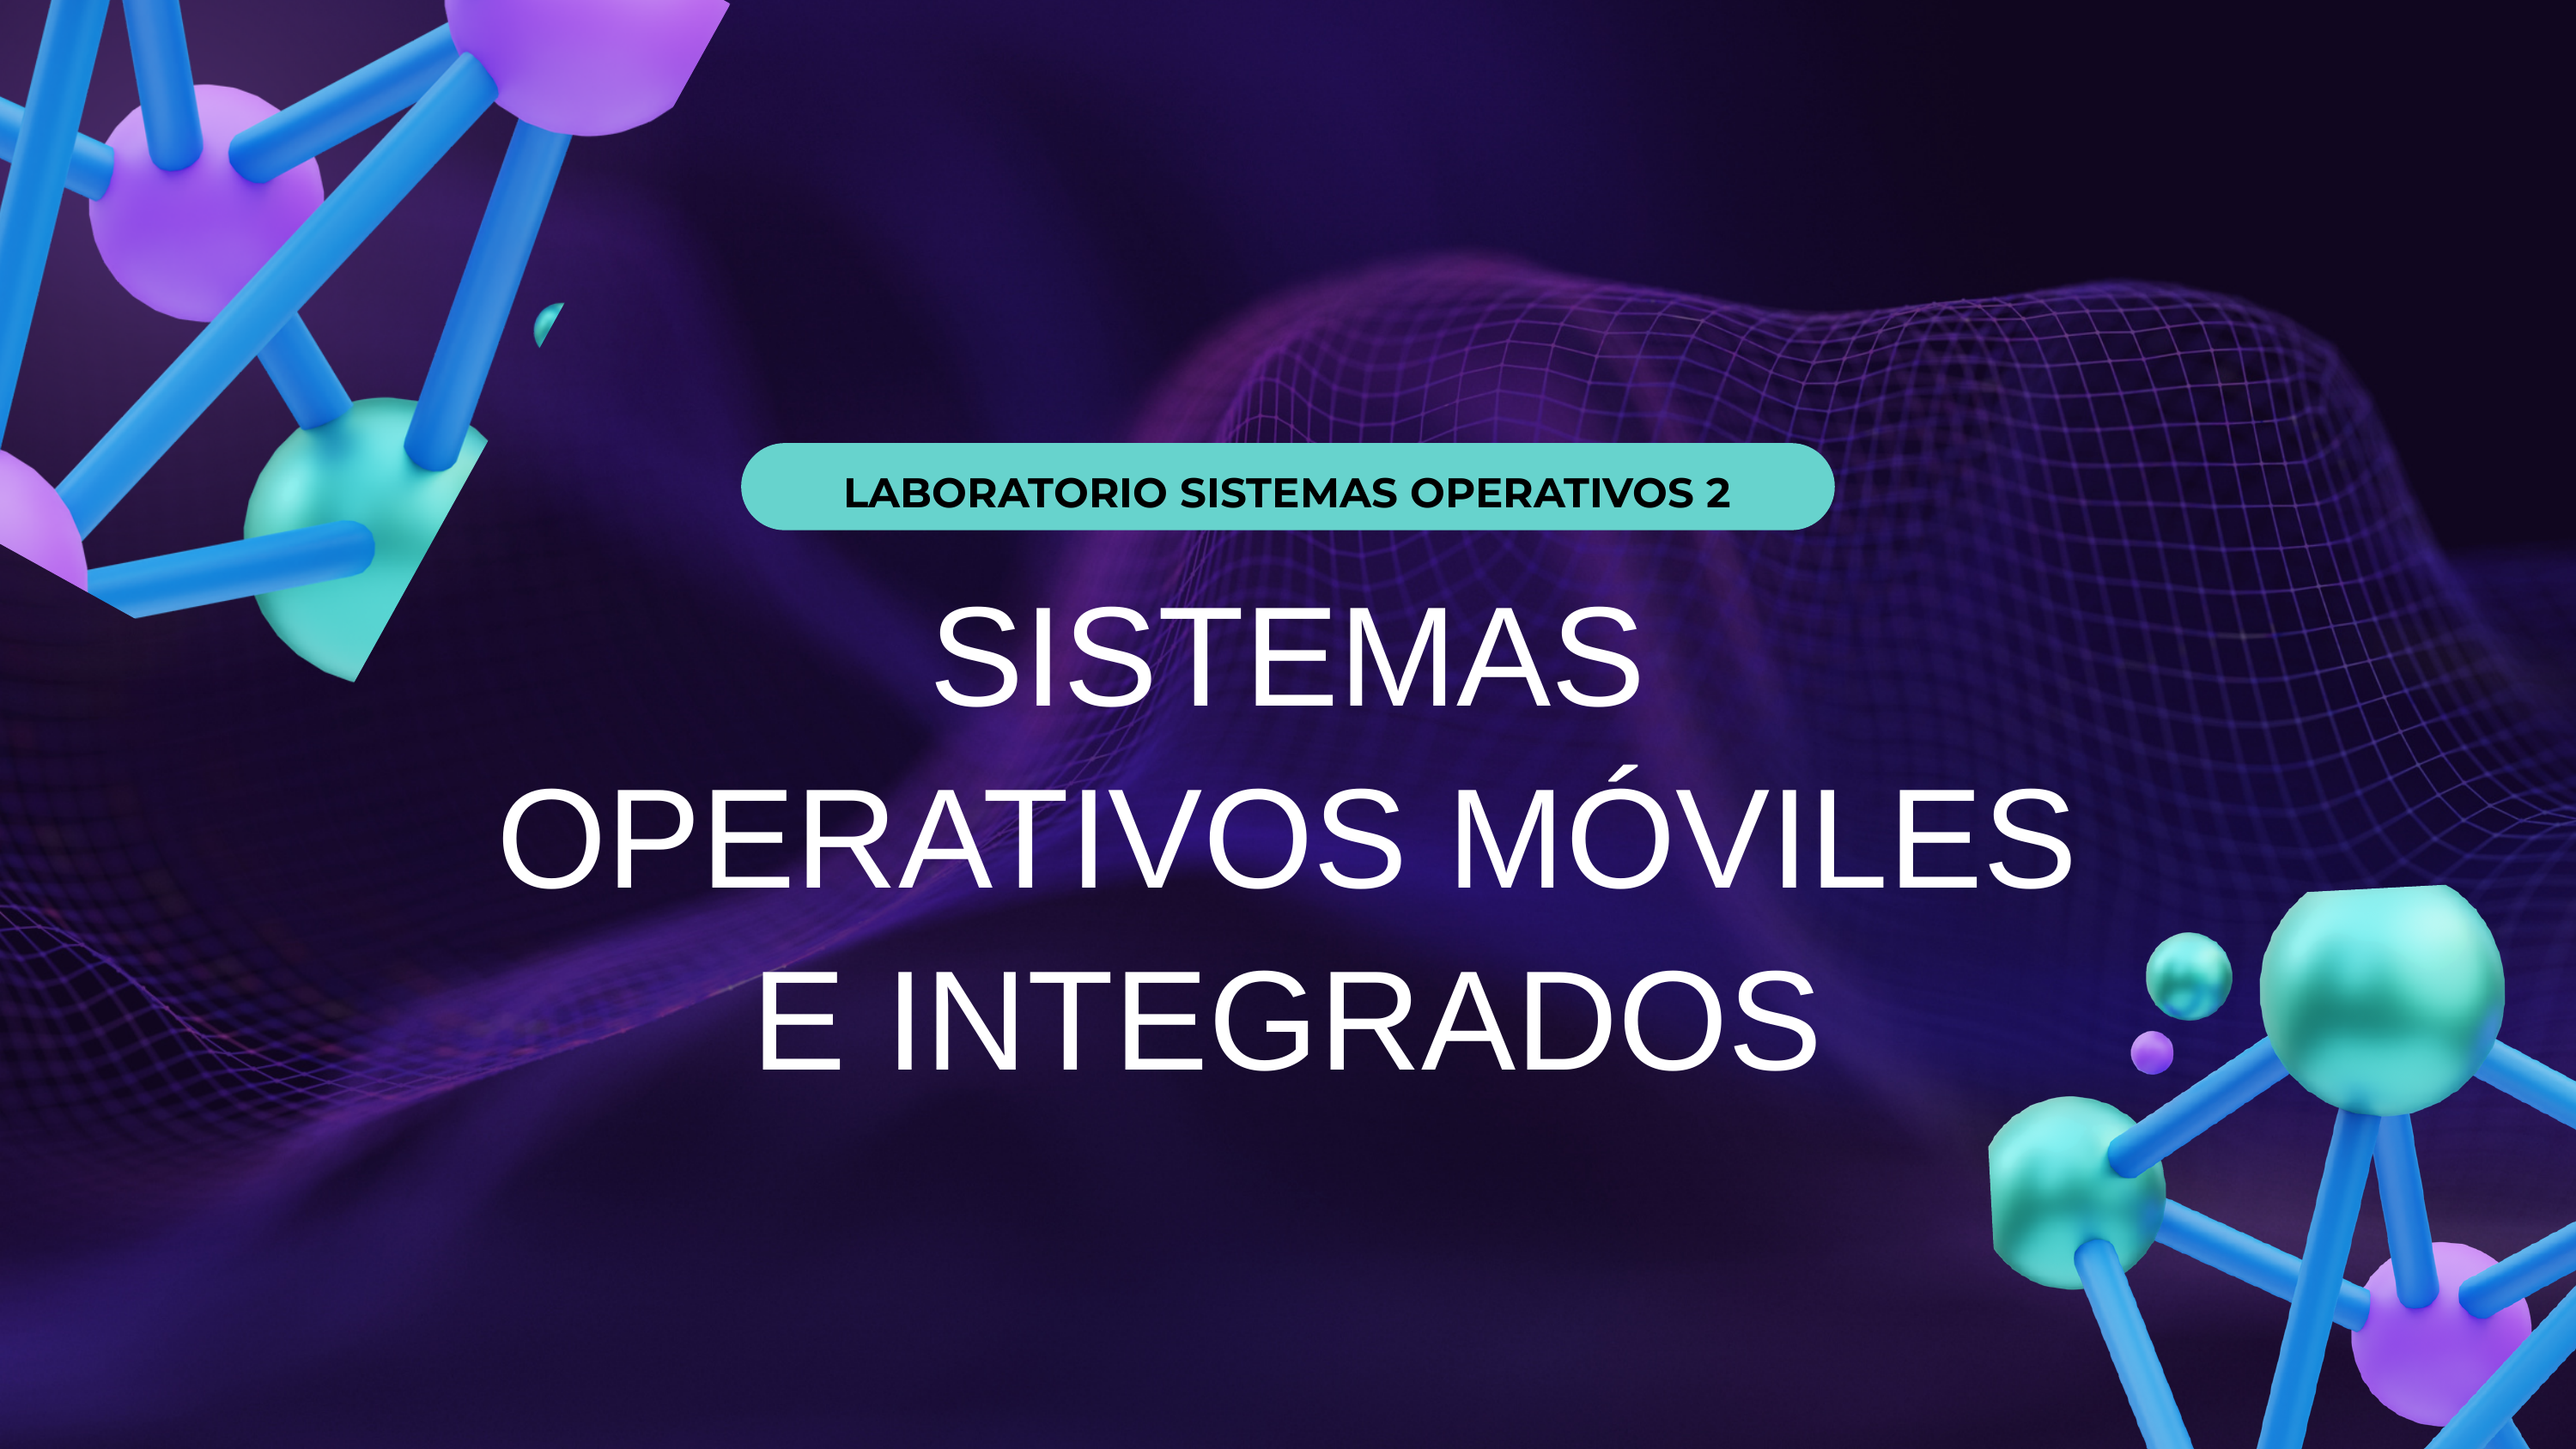

LABORATORIO SISTEMAS OPERATIVOS 2
SISTEMAS OPERATIVOS MÓVILES E INTEGRADOS